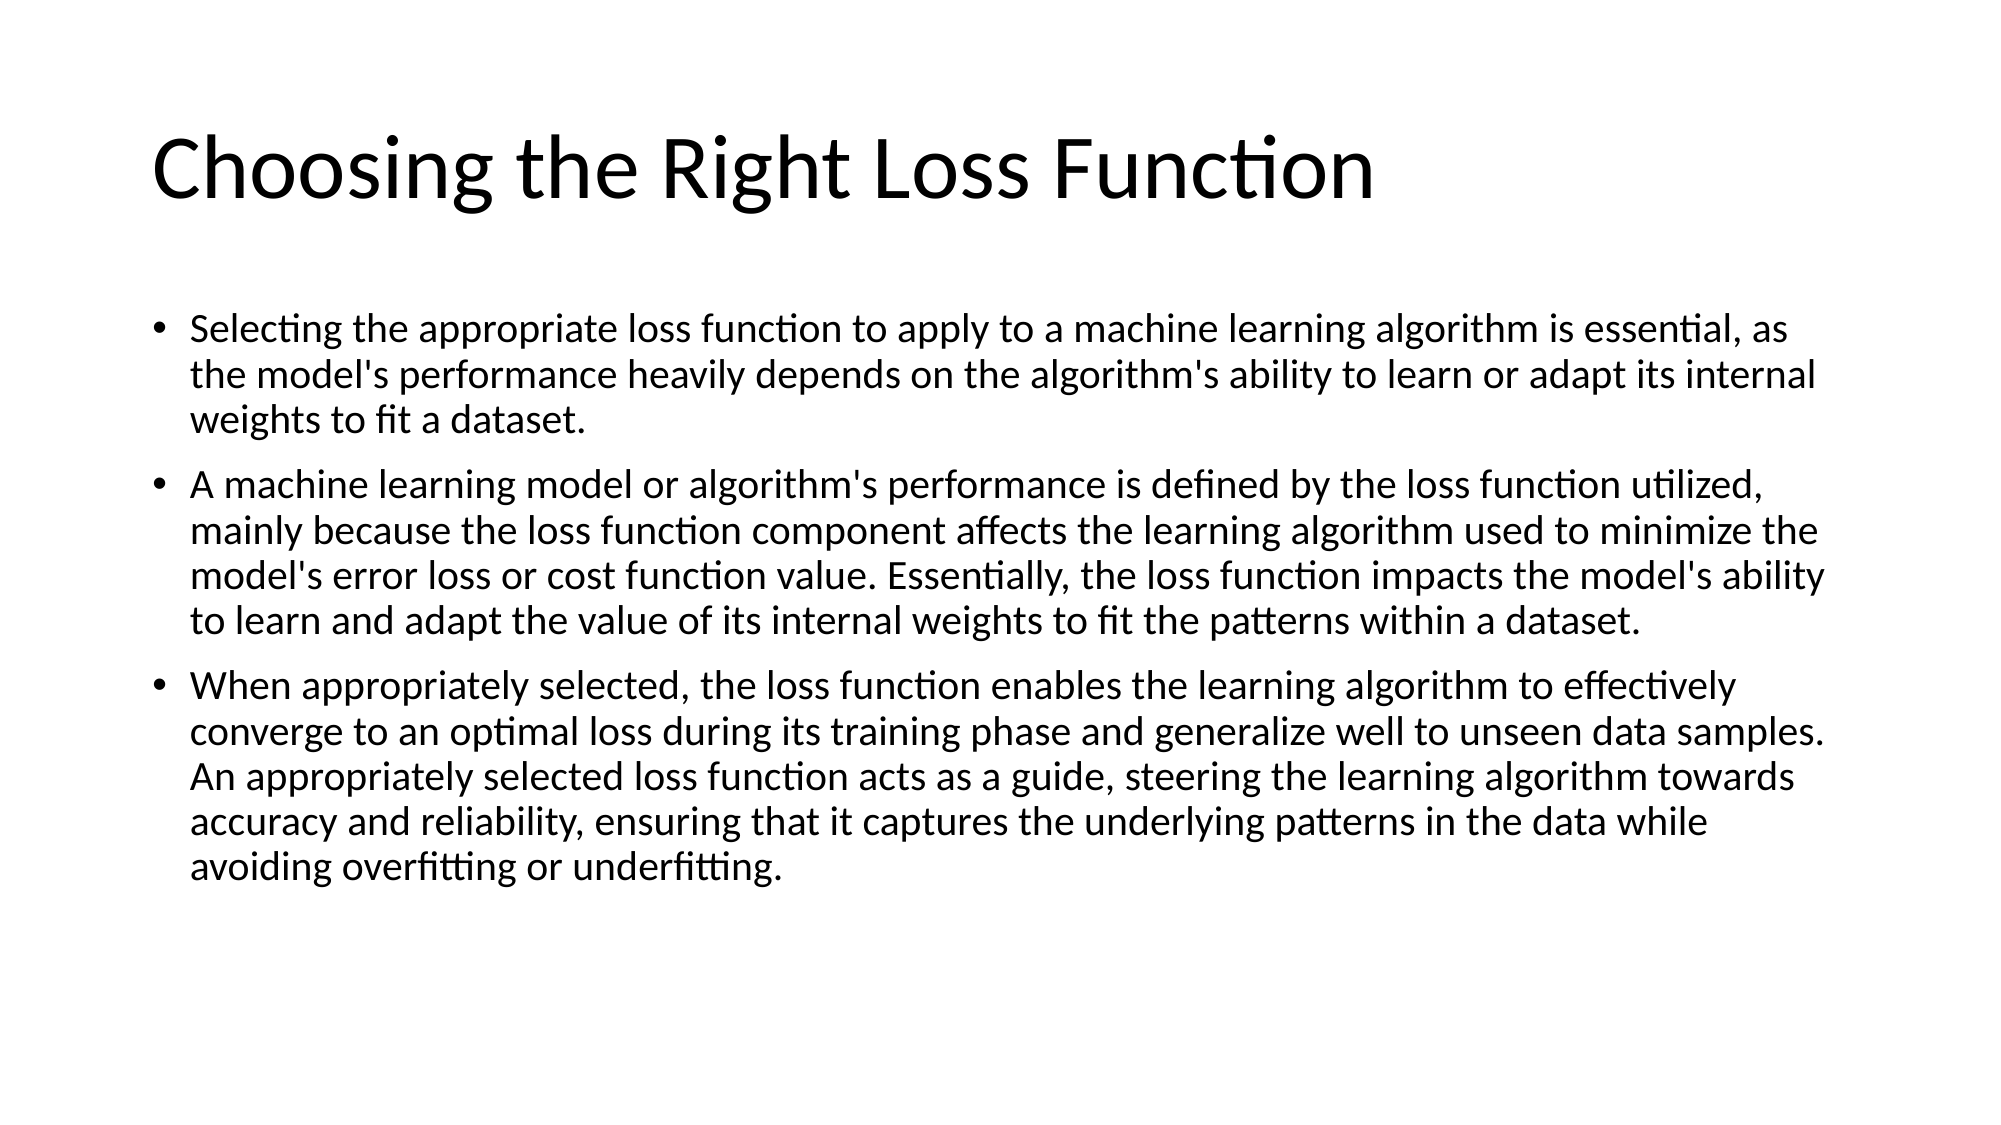

# Choosing the Right Loss Function
Selecting the appropriate loss function to apply to a machine learning algorithm is essential, as the model's performance heavily depends on the algorithm's ability to learn or adapt its internal weights to fit a dataset.
A machine learning model or algorithm's performance is defined by the loss function utilized, mainly because the loss function component affects the learning algorithm used to minimize the model's error loss or cost function value. Essentially, the loss function impacts the model's ability to learn and adapt the value of its internal weights to fit the patterns within a dataset.
When appropriately selected, the loss function enables the learning algorithm to effectively converge to an optimal loss during its training phase and generalize well to unseen data samples. An appropriately selected loss function acts as a guide, steering the learning algorithm towards accuracy and reliability, ensuring that it captures the underlying patterns in the data while avoiding overfitting or underfitting.